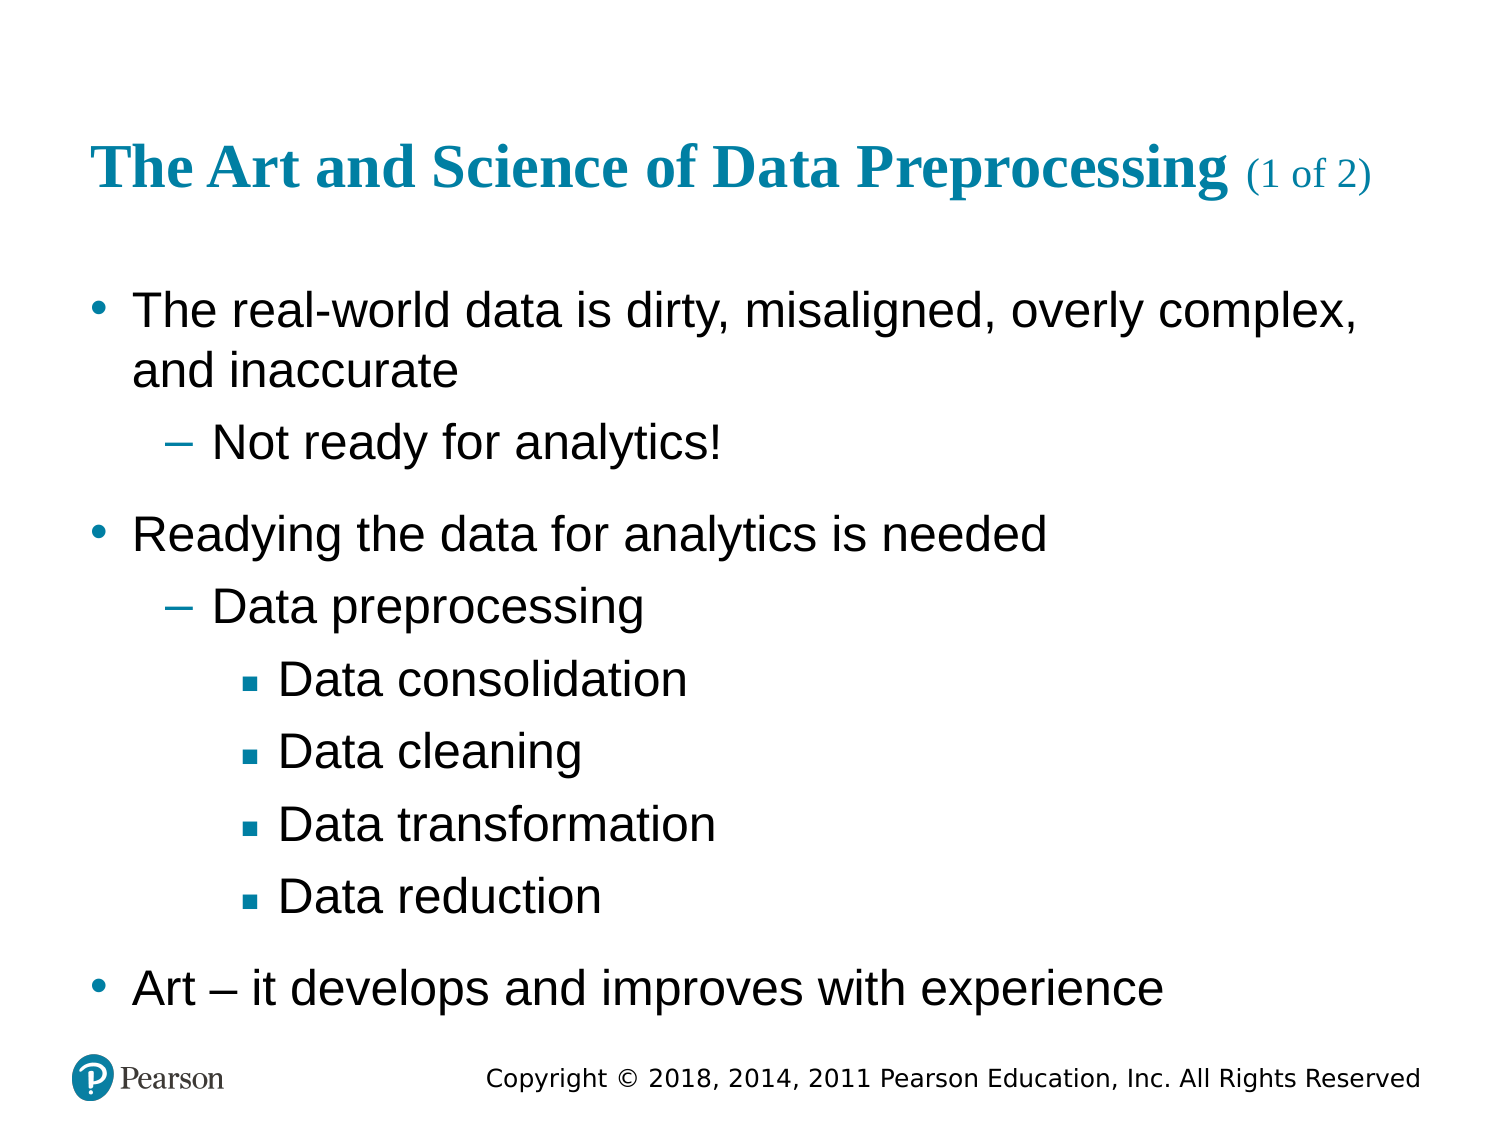

# The Art and Science of Data Preprocessing (1 of 2)
The real-world data is dirty, misaligned, overly complex, and inaccurate
Not ready for analytics!
Readying the data for analytics is needed
Data preprocessing
Data consolidation
Data cleaning
Data transformation
Data reduction
Art – it develops and improves with experience